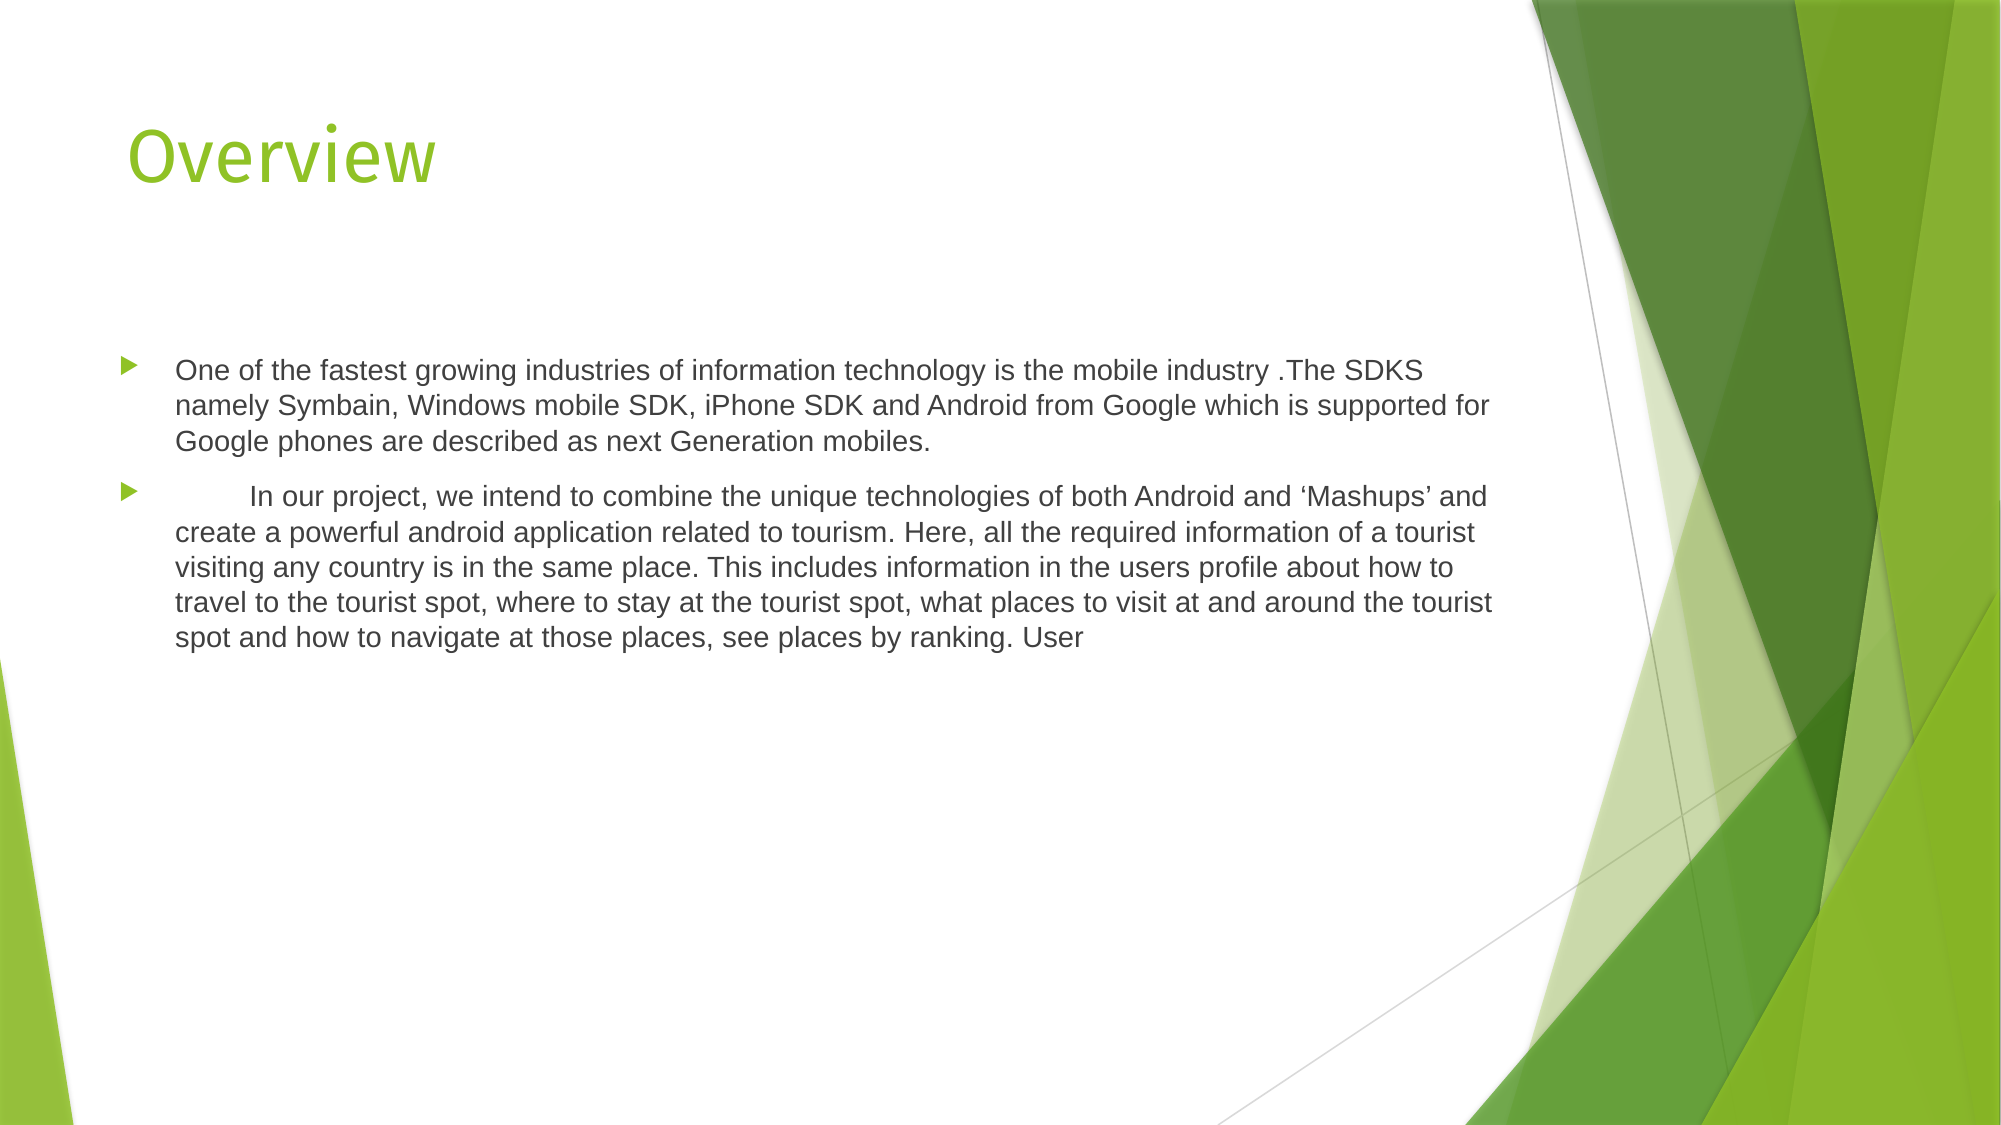

# Overview
One of the fastest growing industries of information technology is the mobile industry .The SDKS namely Symbain, Windows mobile SDK, iPhone SDK and Android from Google which is supported for Google phones are described as next Generation mobiles.
         In our project, we intend to combine the unique technologies of both Android and ‘Mashups’ and create a powerful android application related to tourism. Here, all the required information of a tourist visiting any country is in the same place. This includes information in the users profile about how to travel to the tourist spot, where to stay at the tourist spot, what places to visit at and around the tourist spot and how to navigate at those places, see places by ranking. User